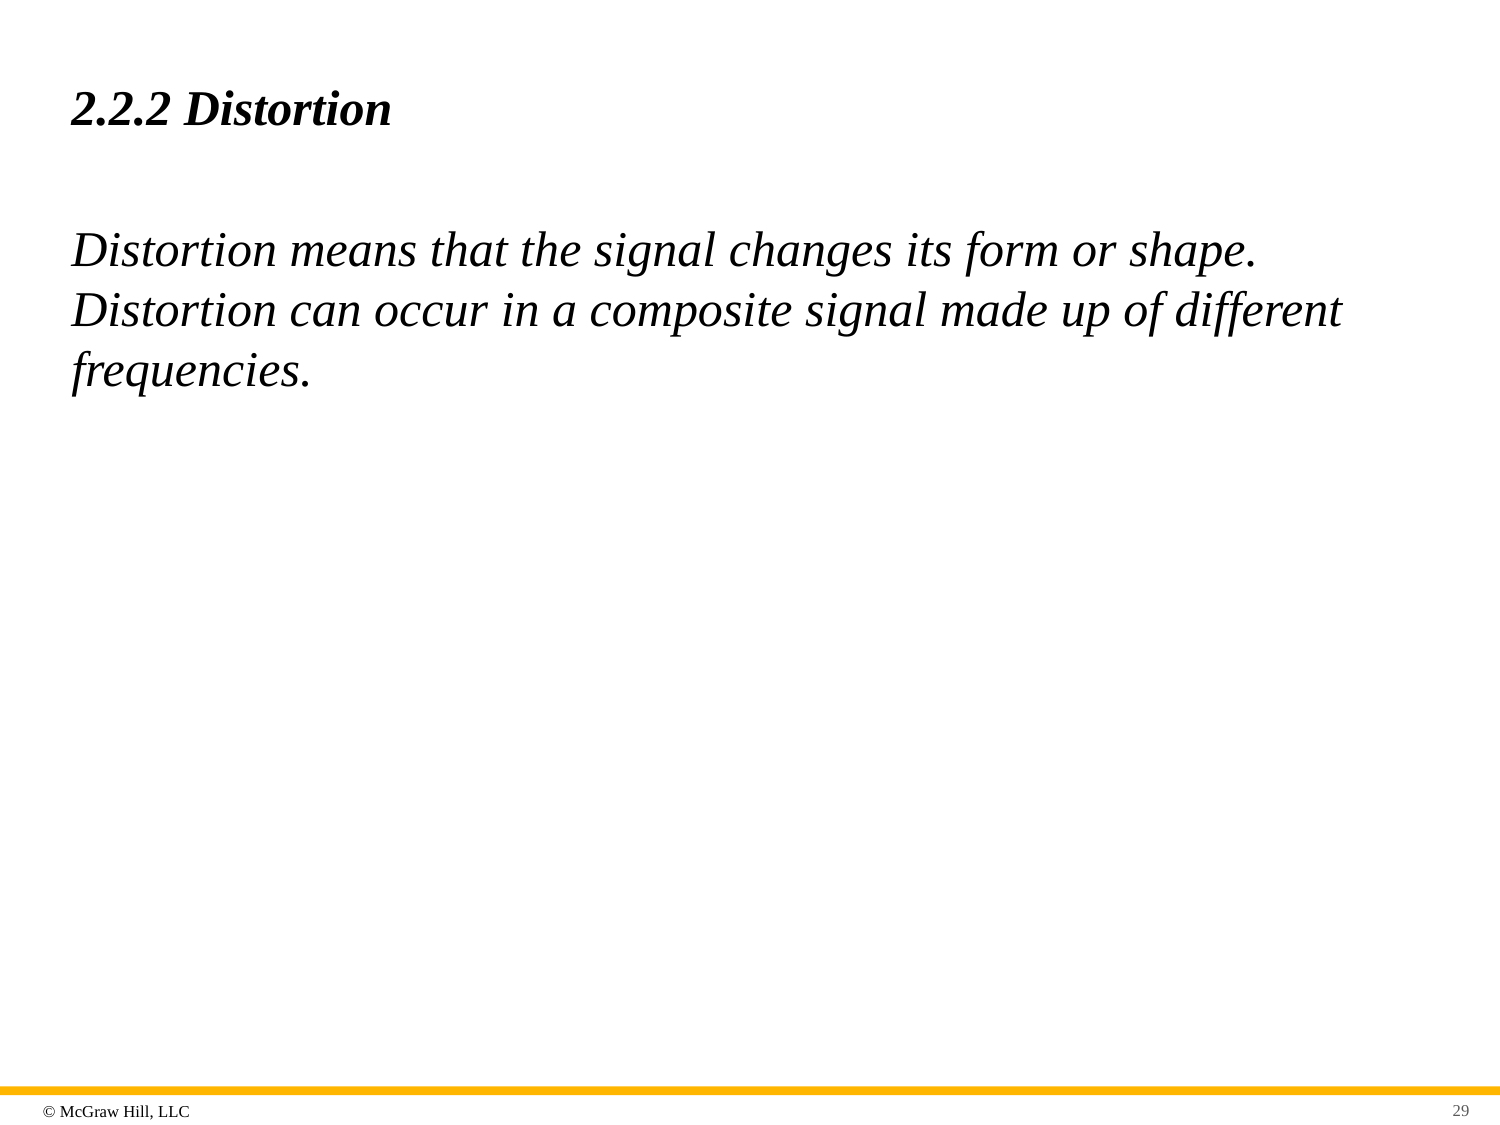

# 2.2.2 Distortion
Distortion means that the signal changes its form or shape. Distortion can occur in a composite signal made up of different frequencies.
29